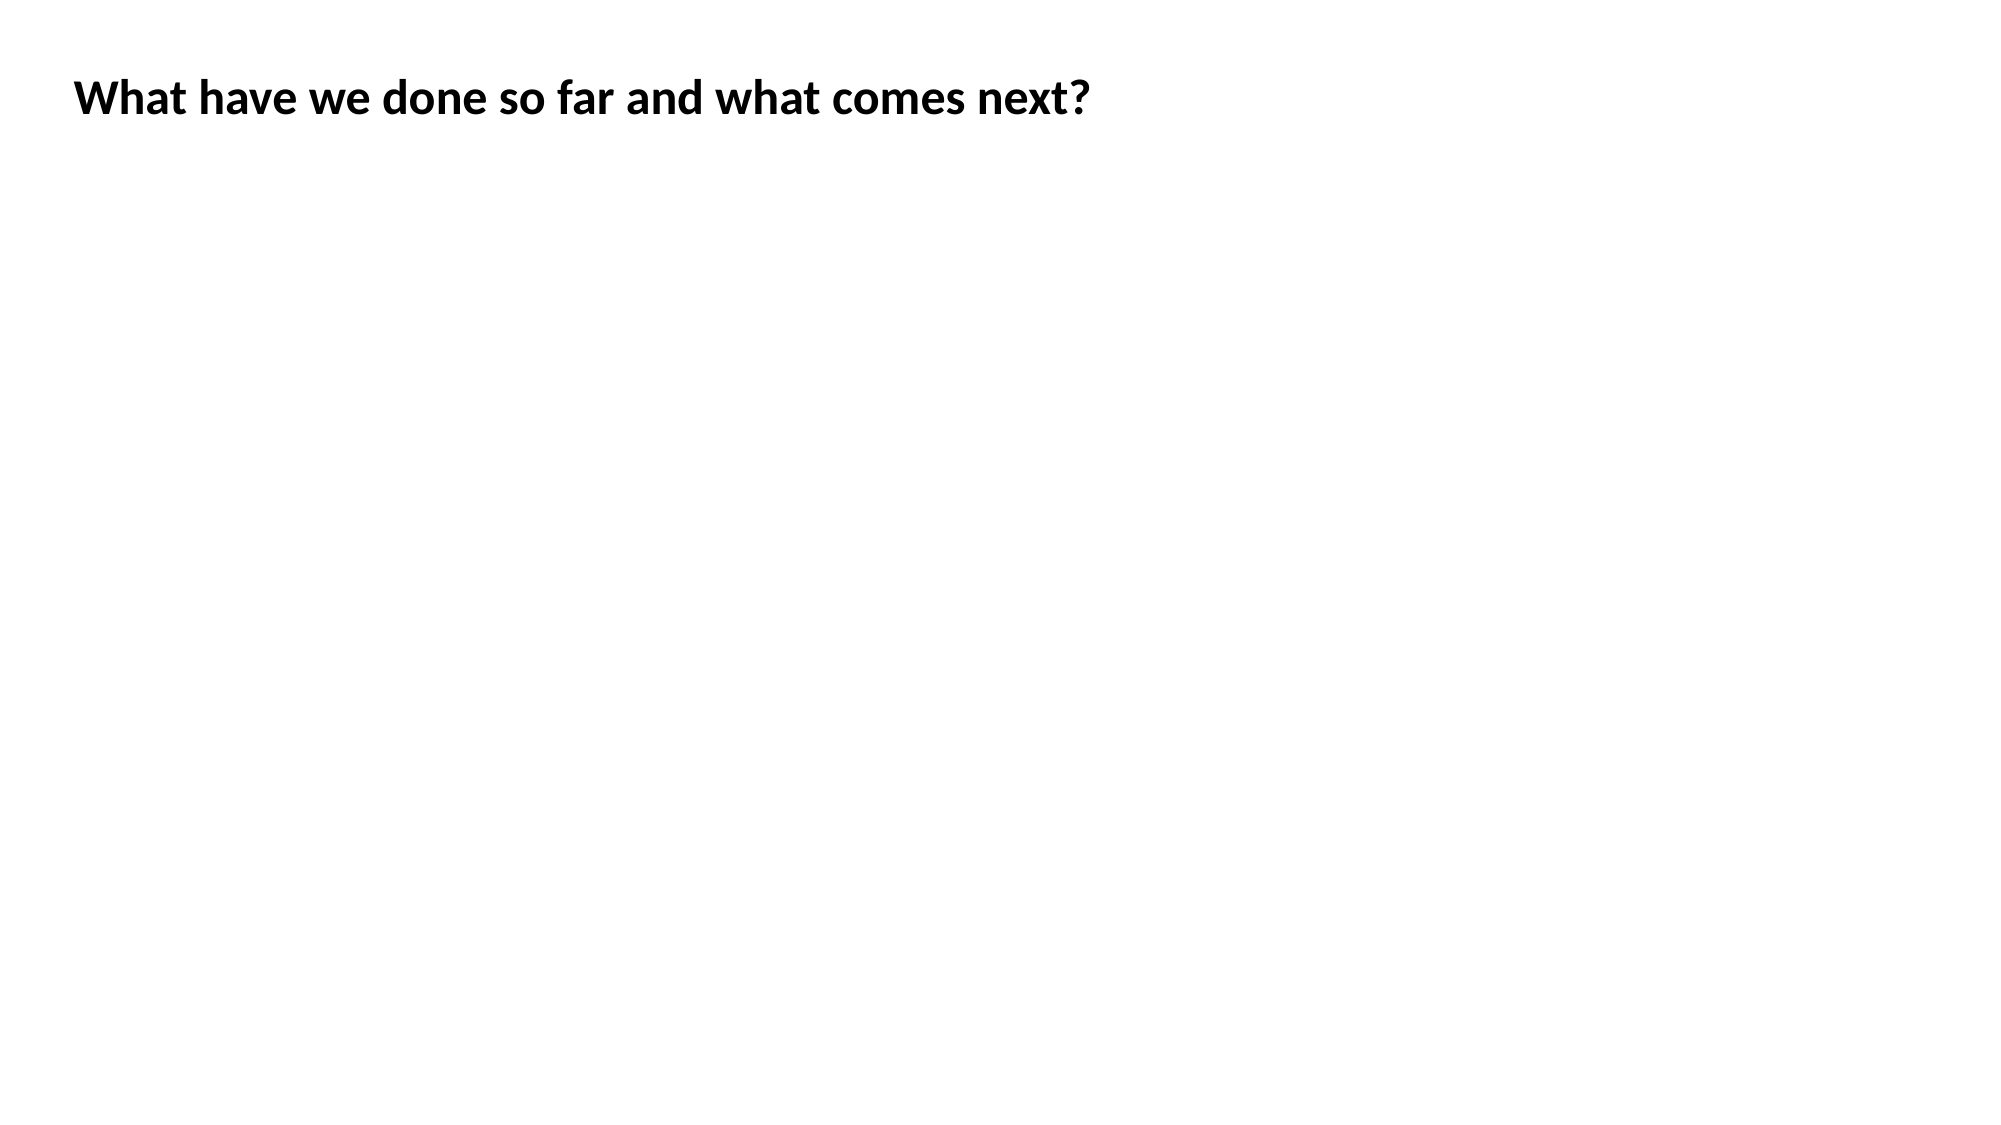

What have we done so far and what comes next?